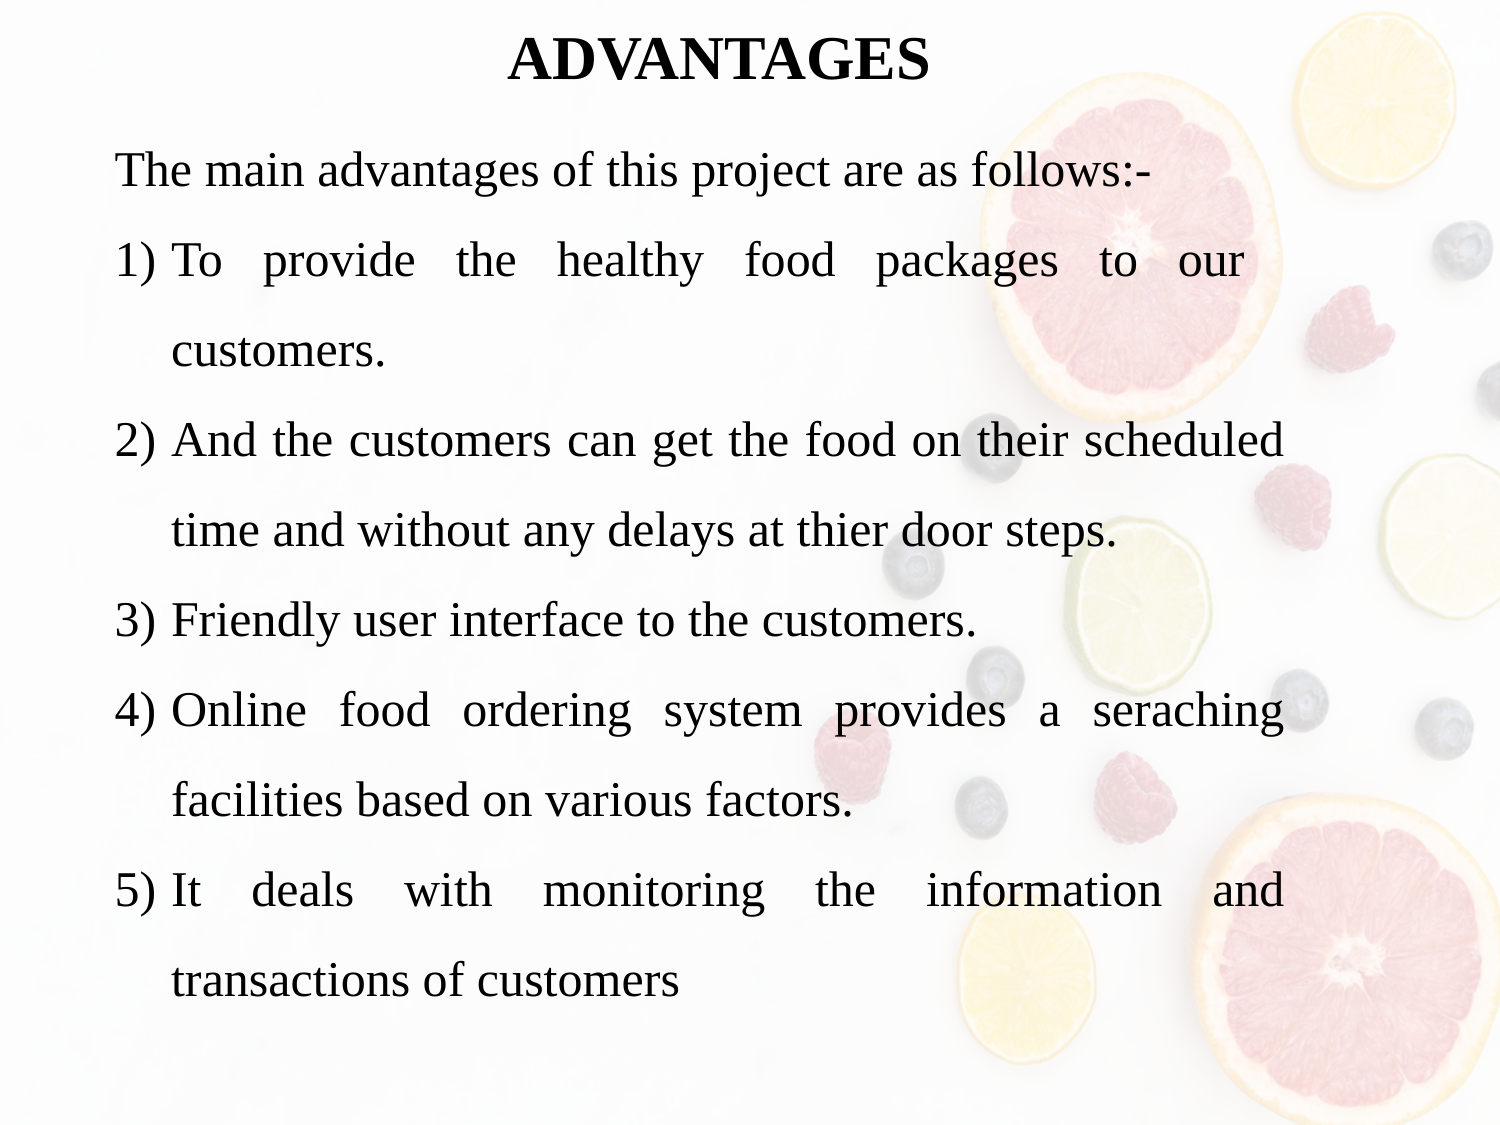

# ADVANTAGES
The main advantages of this project are as follows:-
To provide the healthy food packages to our  customers.
And the customers can get the food on their scheduled time and without any delays at thier door steps.
Friendly user interface to the customers.
Online food ordering system provides a seraching facilities based on various factors.
It deals with monitoring the information and transactions of customers